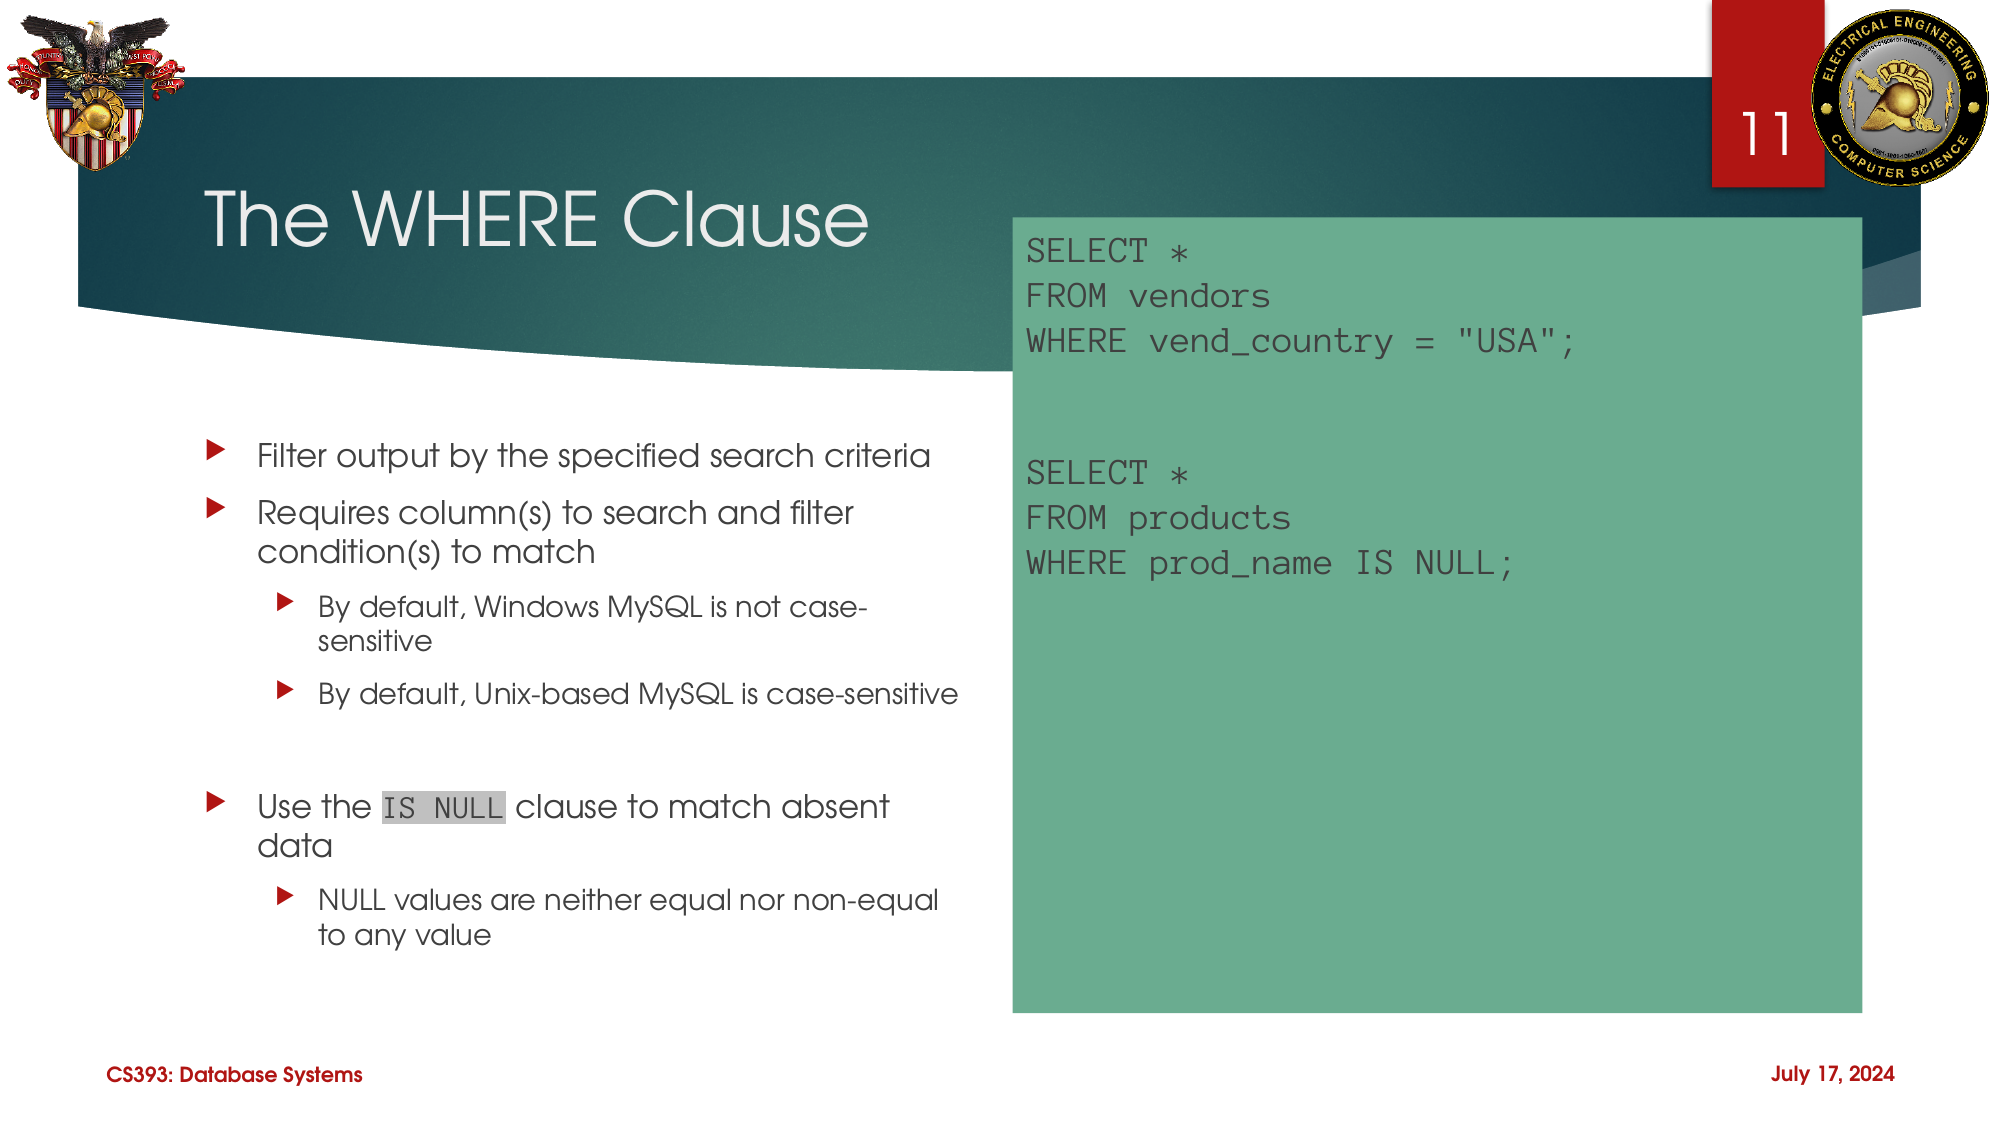

11
# The WHERE Clause
SELECT *
FROM vendors
WHERE vend_country = "USA";

SELECT *
FROM products
WHERE prod_name IS NULL;
Filter output by the specified search criteria
Requires column(s) to search and filter condition(s) to match
By default, Windows MySQL is not case-sensitive
By default, Unix-based MySQL is case-sensitive

Use the IS NULL clause to match absent data
NULL values are neither equal nor non-equal to any value
CS393: Database Systems
July 17, 2024